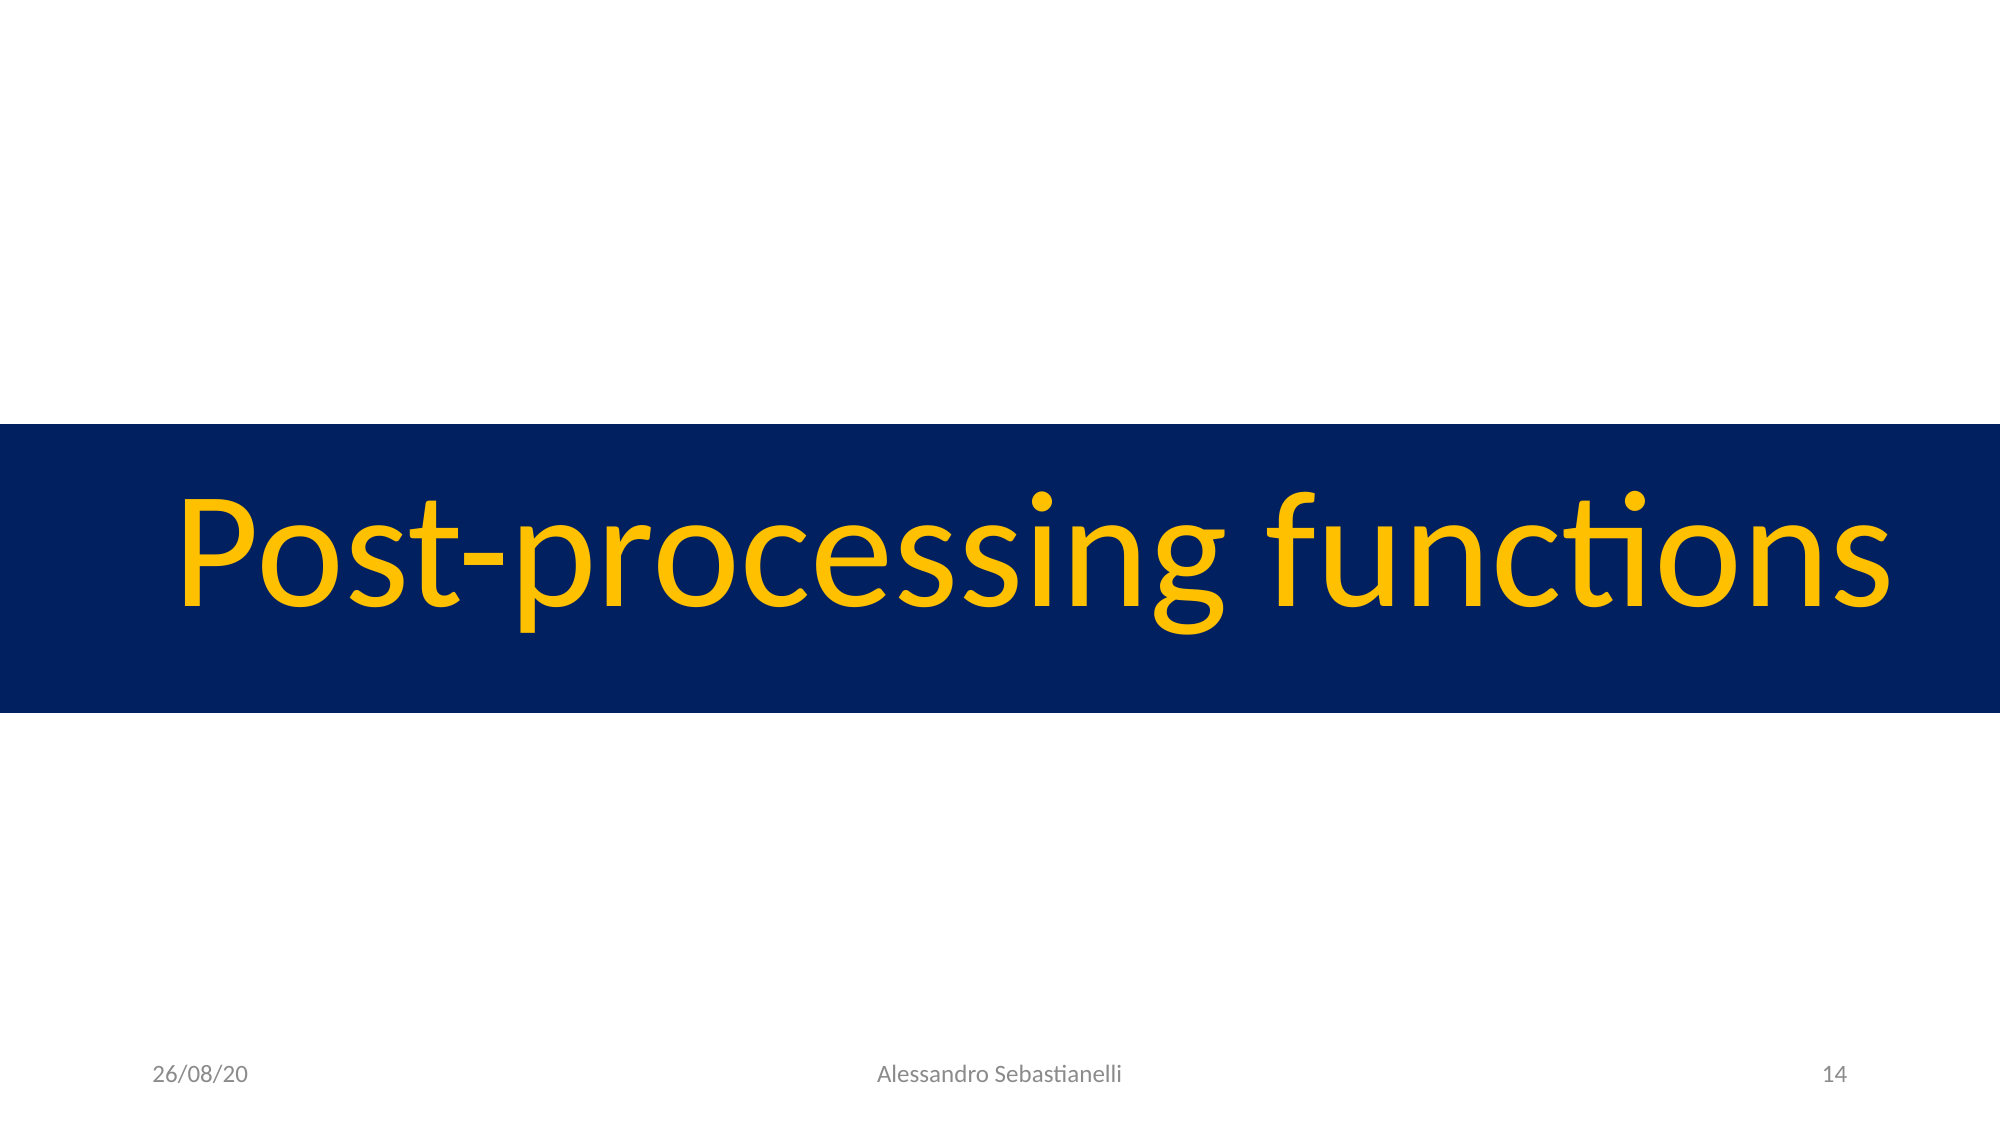

# Post-processing functions
26/08/20
Alessandro Sebastianelli
14